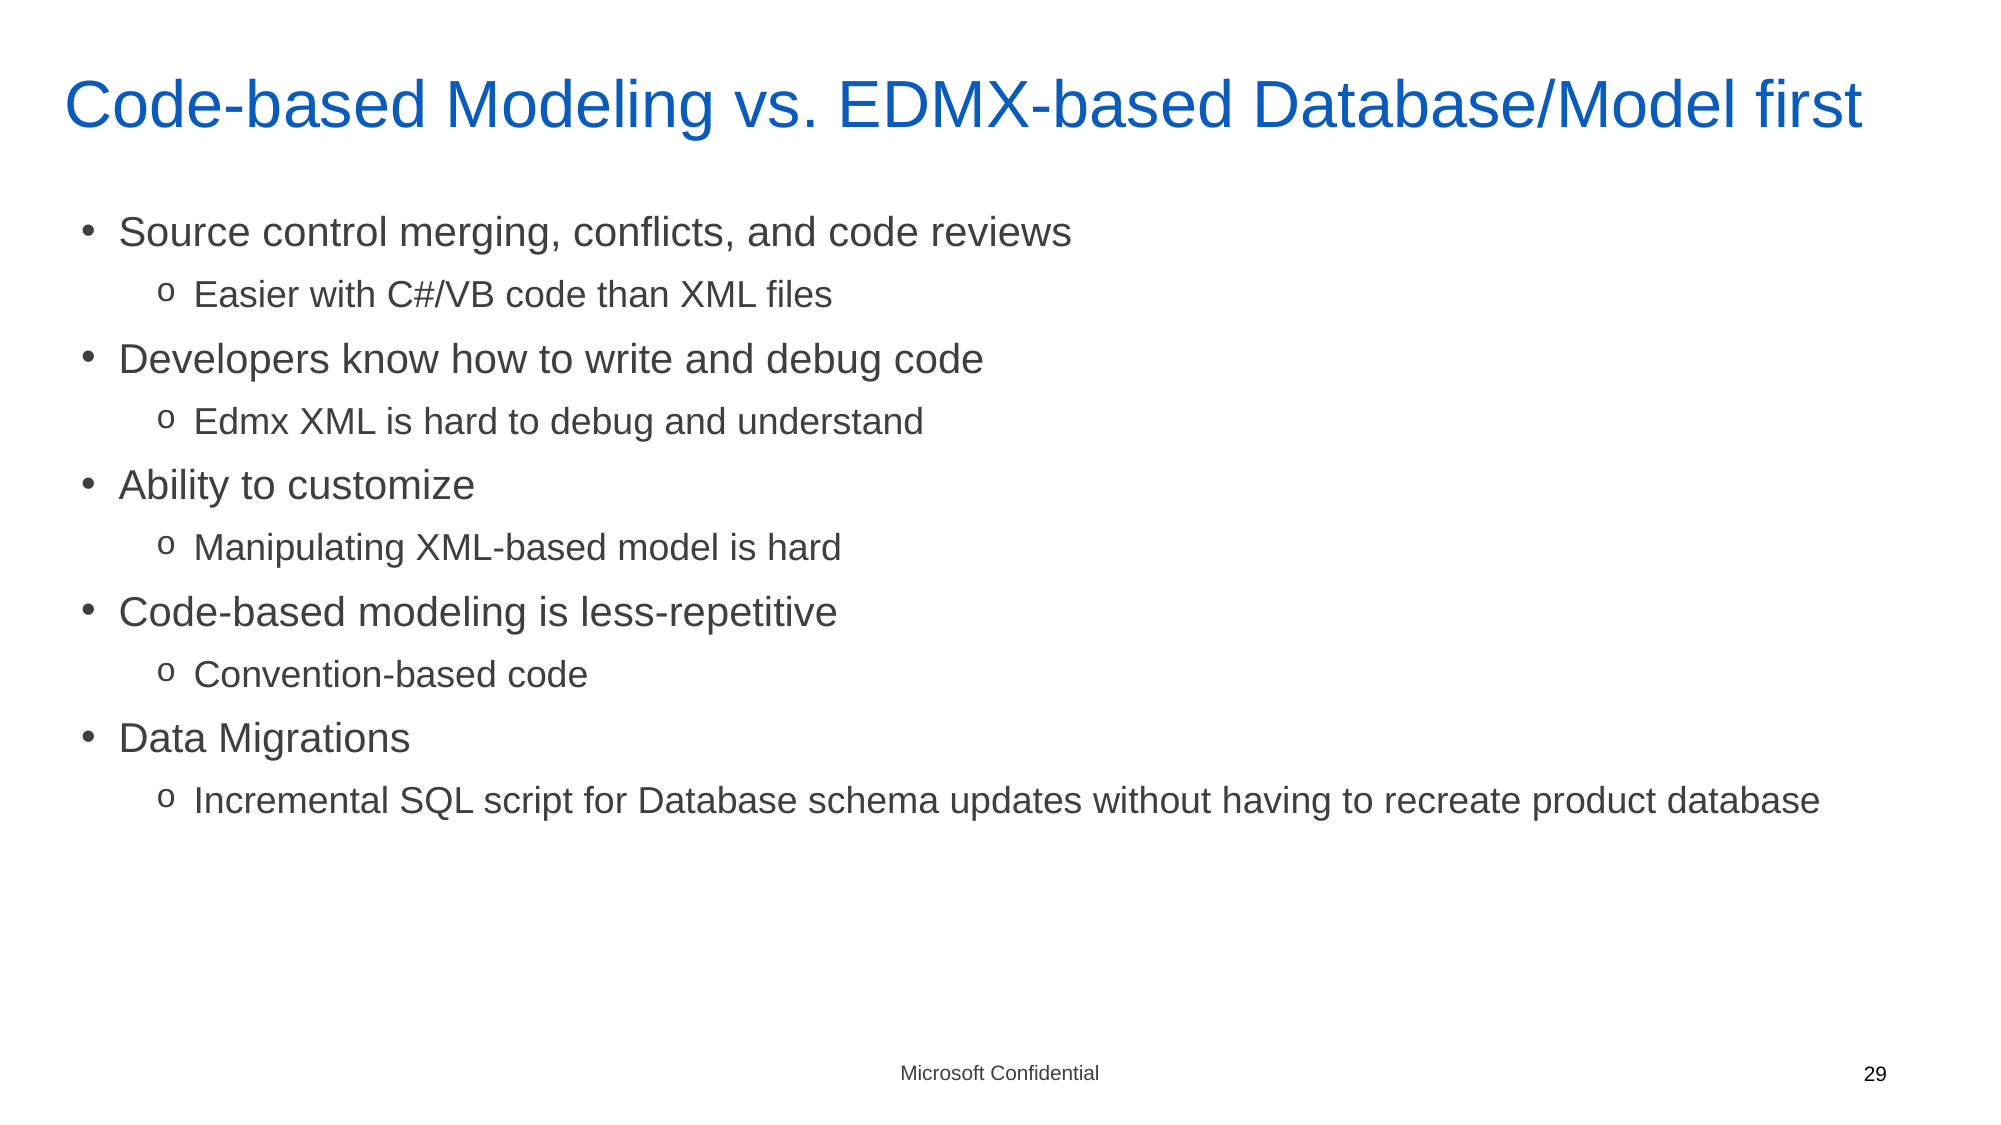

# Code-based Modeling vs. EDMX-based Database/Model first
Source control merging, conflicts, and code reviews
Easier with C#/VB code than XML files
Developers know how to write and debug code
Edmx XML is hard to debug and understand
Ability to customize
Manipulating XML-based model is hard
Code-based modeling is less-repetitive
Convention-based code
Data Migrations
Incremental SQL script for Database schema updates without having to recreate product database
29